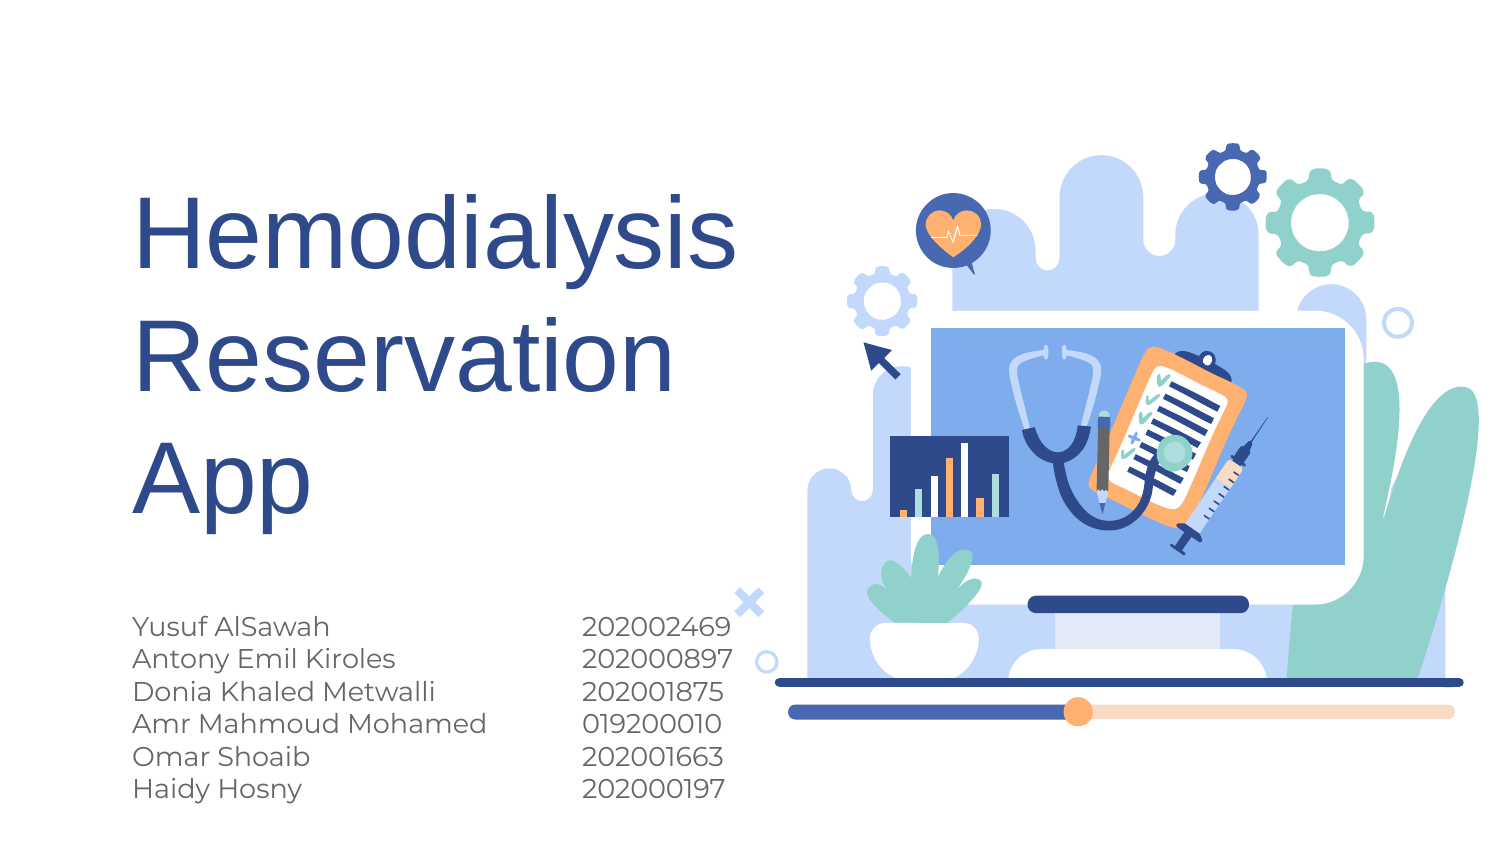

# Hemodialysis Reservation App

Yusuf AlSawah 		202002469
Antony Emil Kiroles		202000897
Donia Khaled Metwalli	202001875
Amr Mahmoud Mohamed	019200010
Omar Shoaib		202001663
Haidy Hosny		202000197